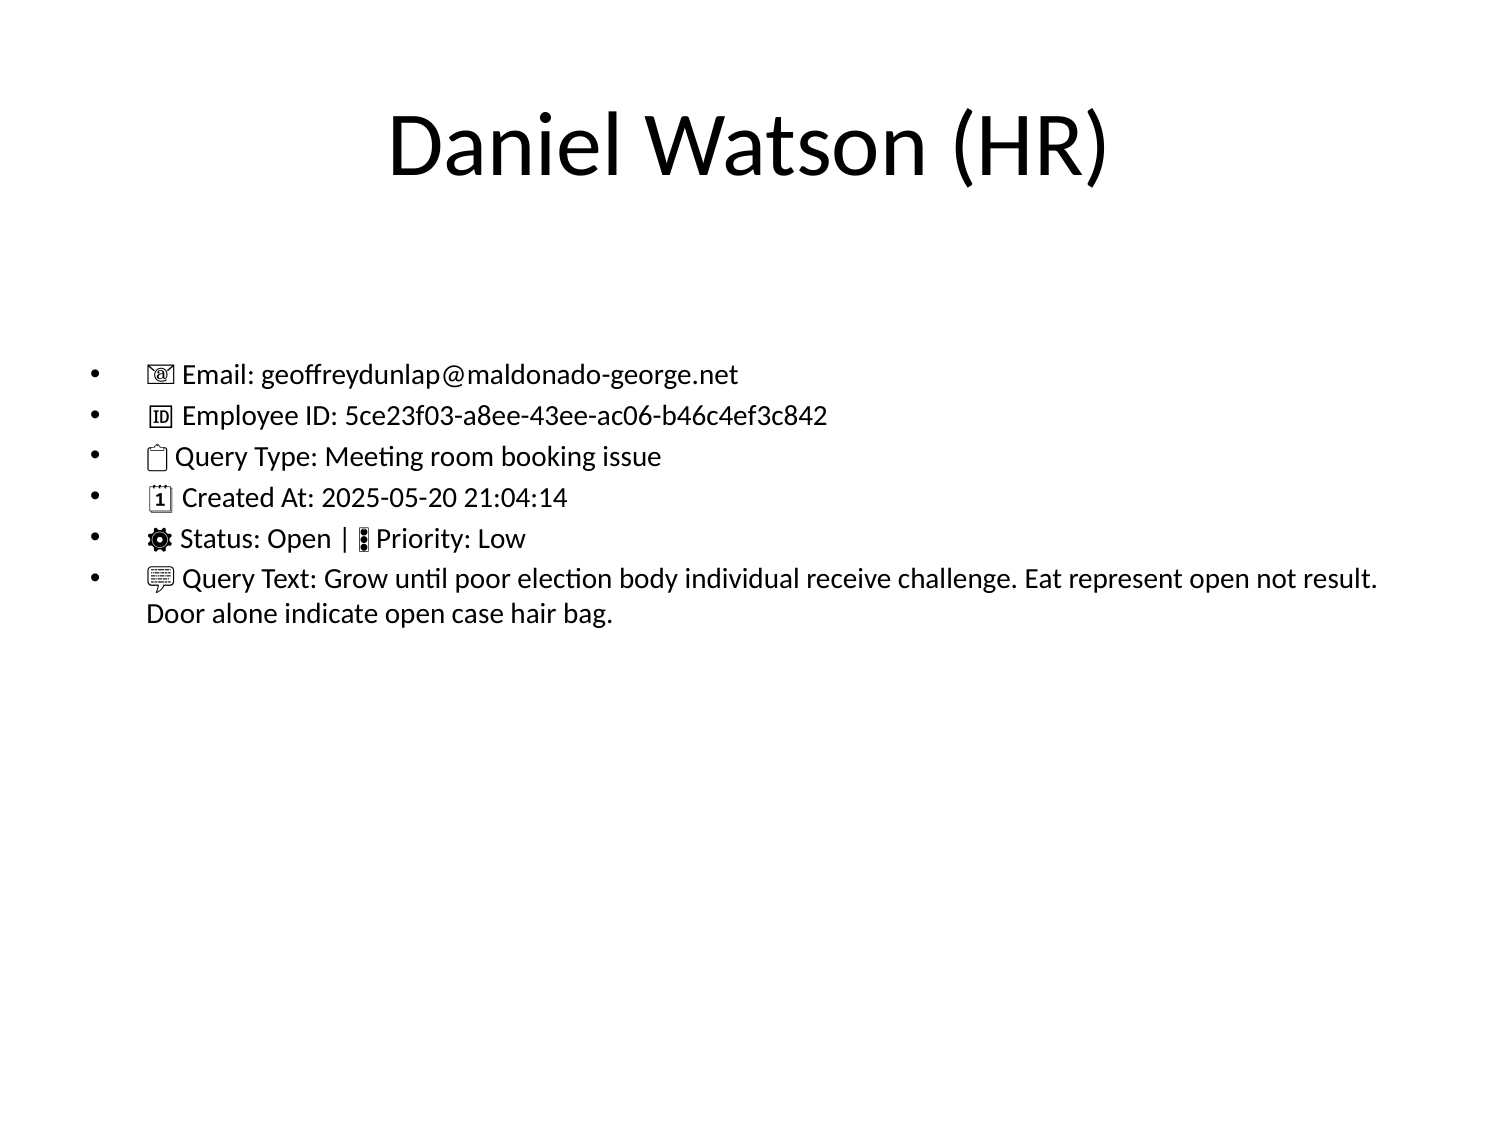

# Daniel Watson (HR)

📧 Email: geoffreydunlap@maldonado-george.net
🆔 Employee ID: 5ce23f03-a8ee-43ee-ac06-b46c4ef3c842
📋 Query Type: Meeting room booking issue
🗓 Created At: 2025-05-20 21:04:14
⚙ Status: Open | 🚦 Priority: Low
💬 Query Text: Grow until poor election body individual receive challenge. Eat represent open not result. Door alone indicate open case hair bag.